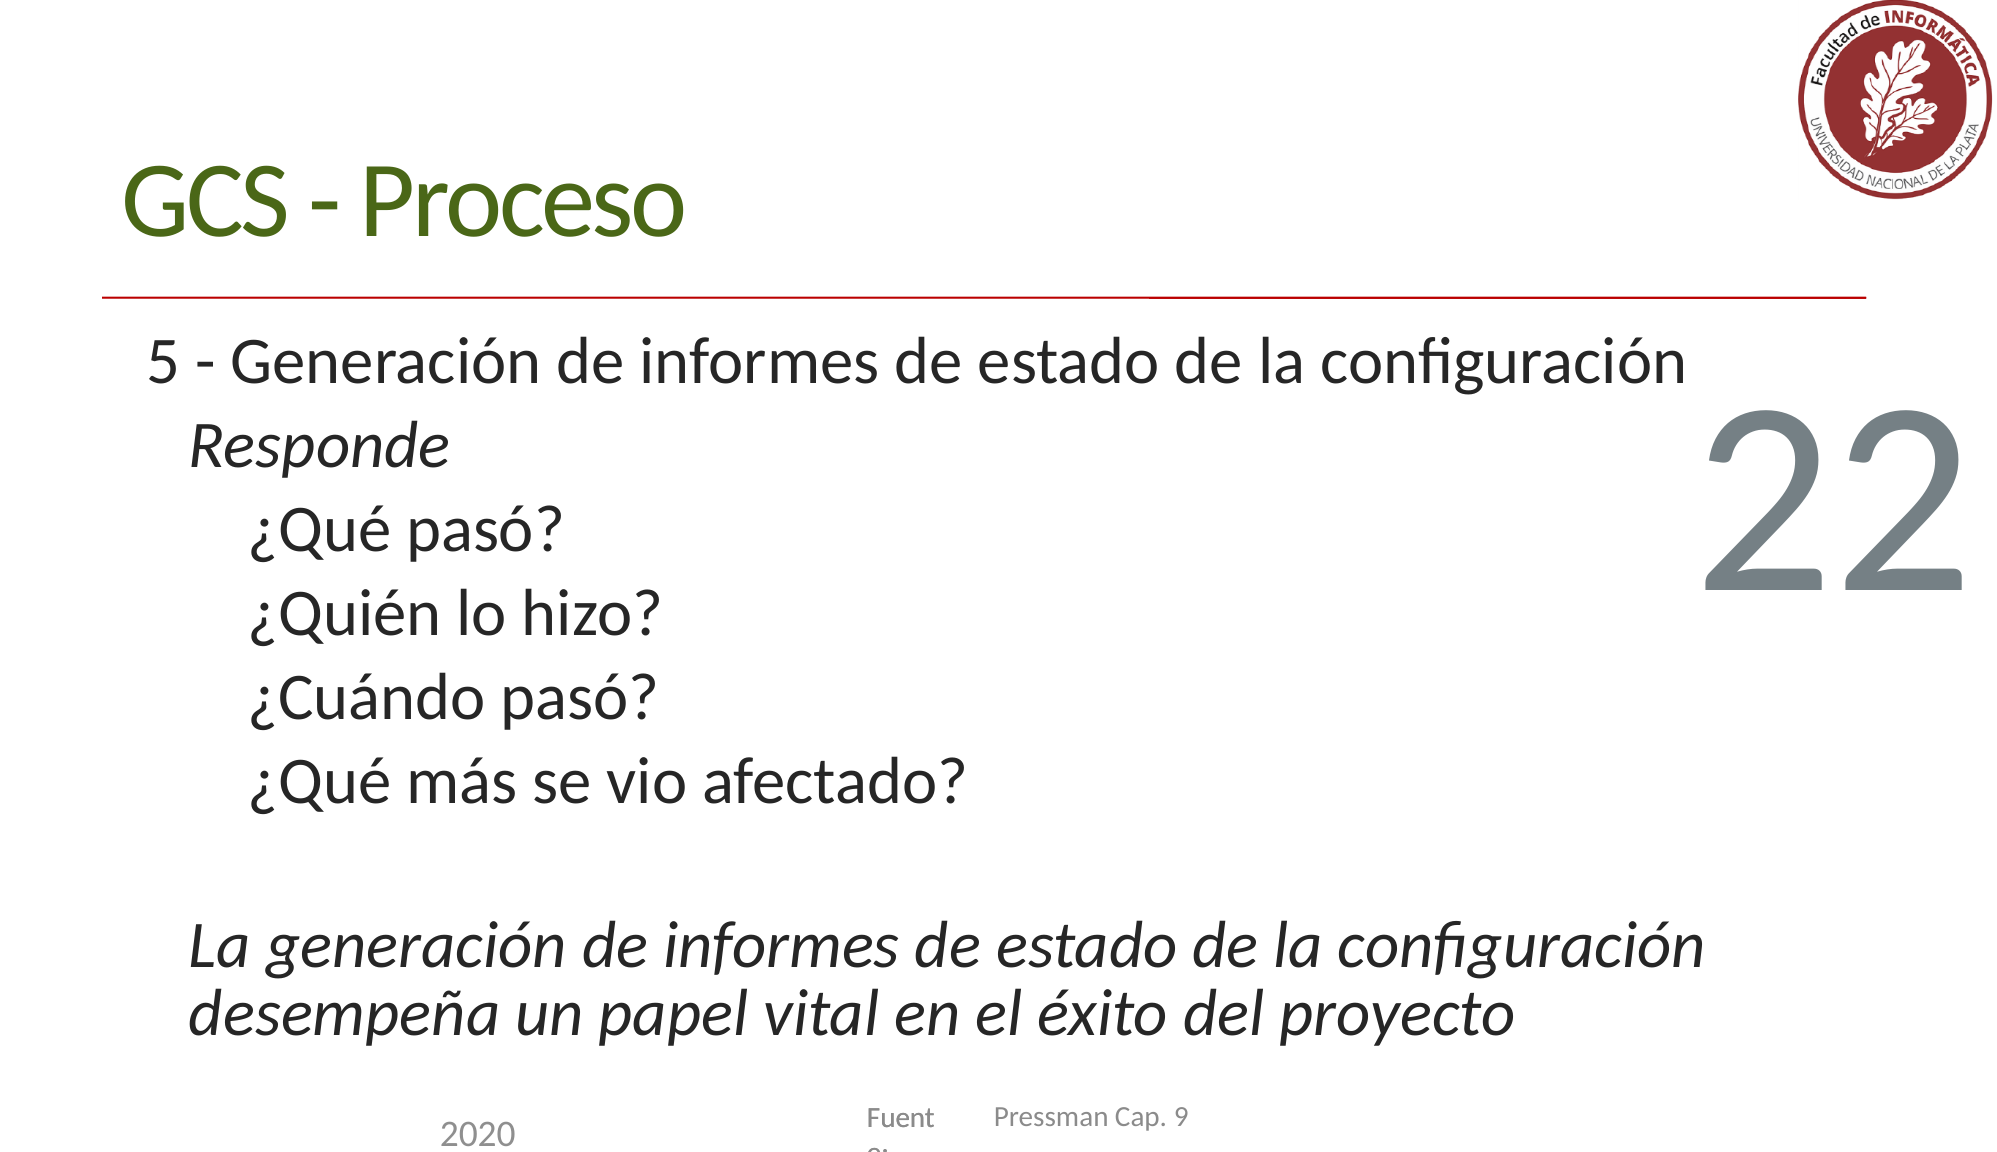

GCS - Proceso
5 - Generación de informes de estado de la configuración
Responde
¿Qué pasó?
¿Quién lo hizo?
¿Cuándo pasó?
¿Qué más se vio afectado?

La generación de informes de estado de la configuración desempeña un papel vital en el éxito del proyecto

22
Pressman Cap. 9

2020